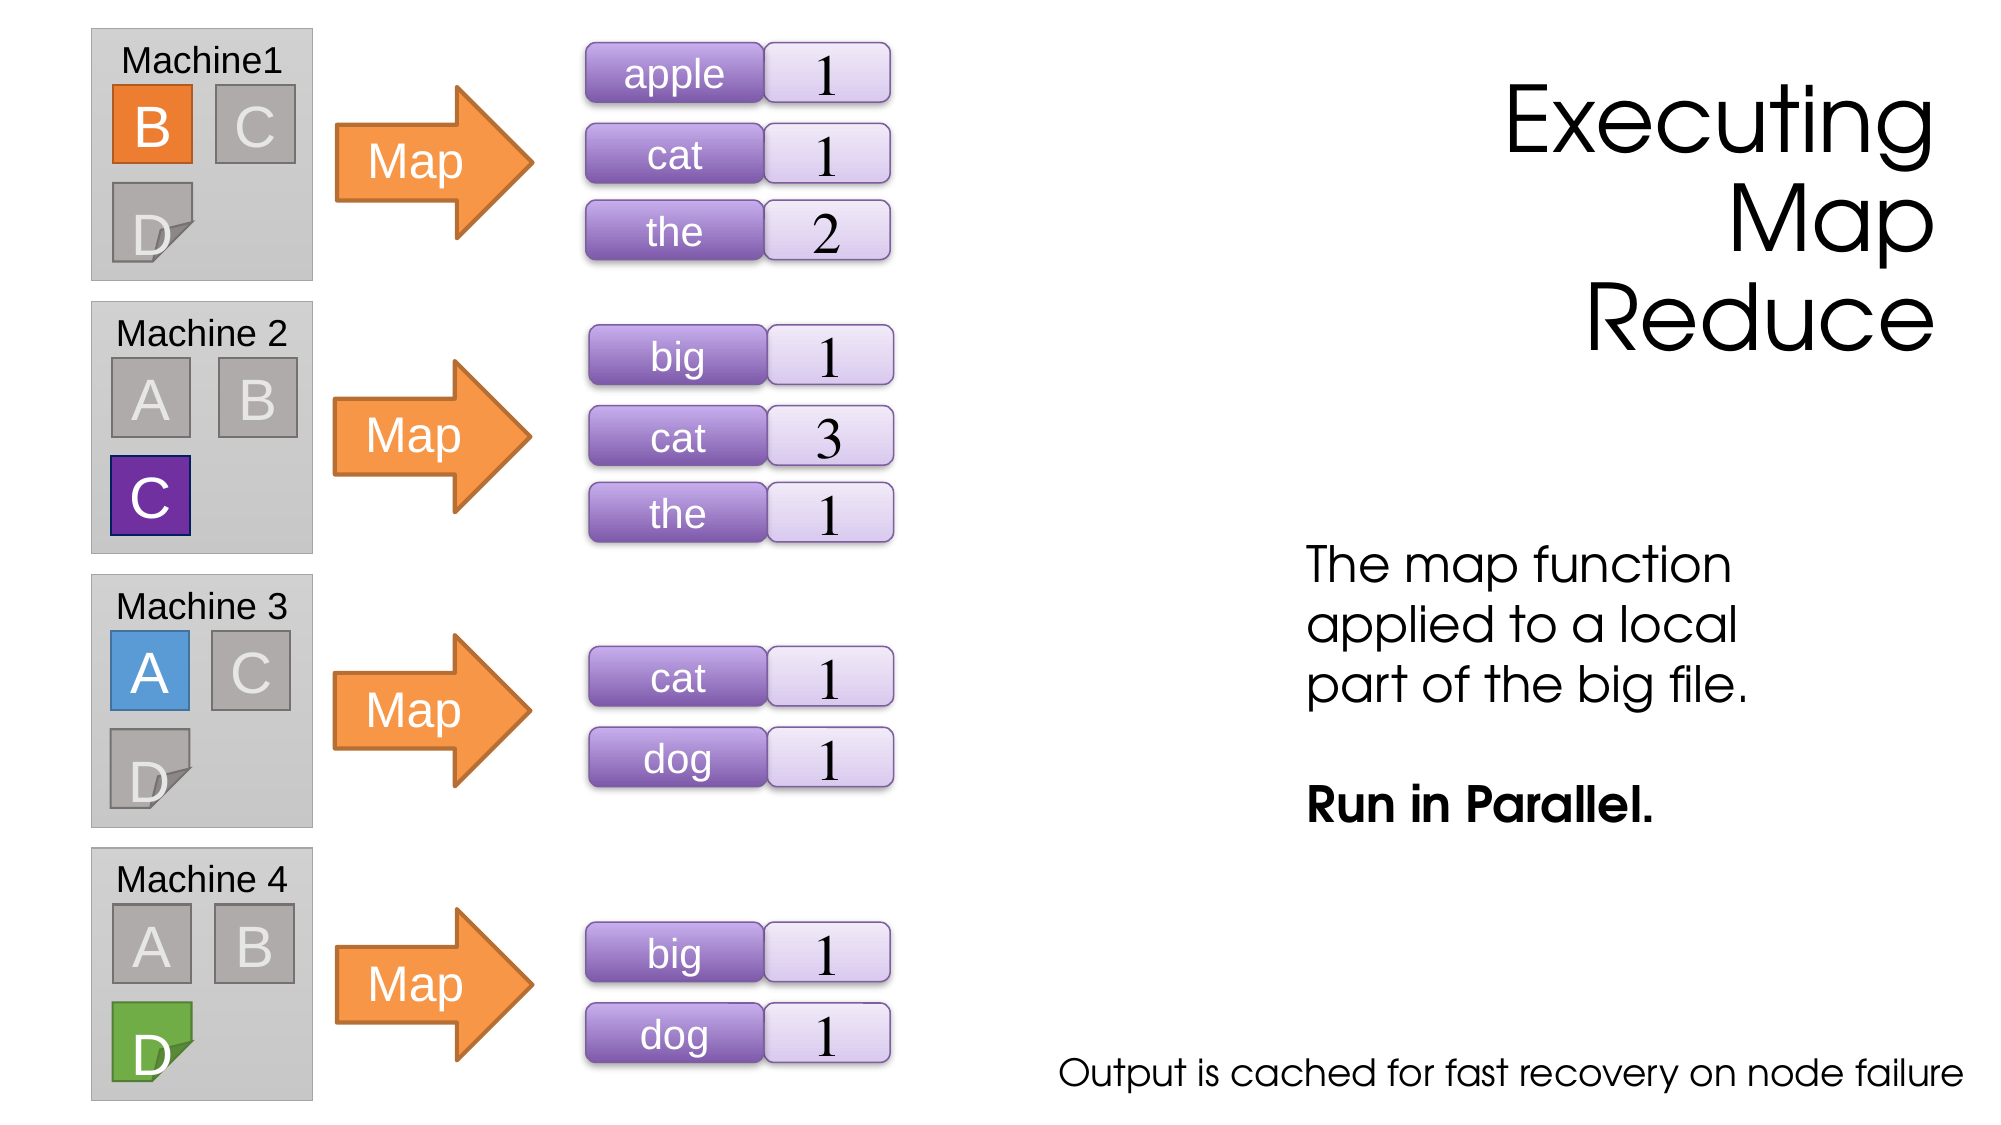

Machine1
apple
1
# Executing Map Reduce
B
C
Map
cat
1
D
the
2
Machine 2
big
1
A
B
Map
cat
3
C
the
1
The map function applied to a local part of the big file.

Run in Parallel.
Machine 3
A
C
Map
cat
1
dog
1
D
Machine 4
A
B
Map
big
1
D
dog
1
Output is cached for fast recovery on node failure